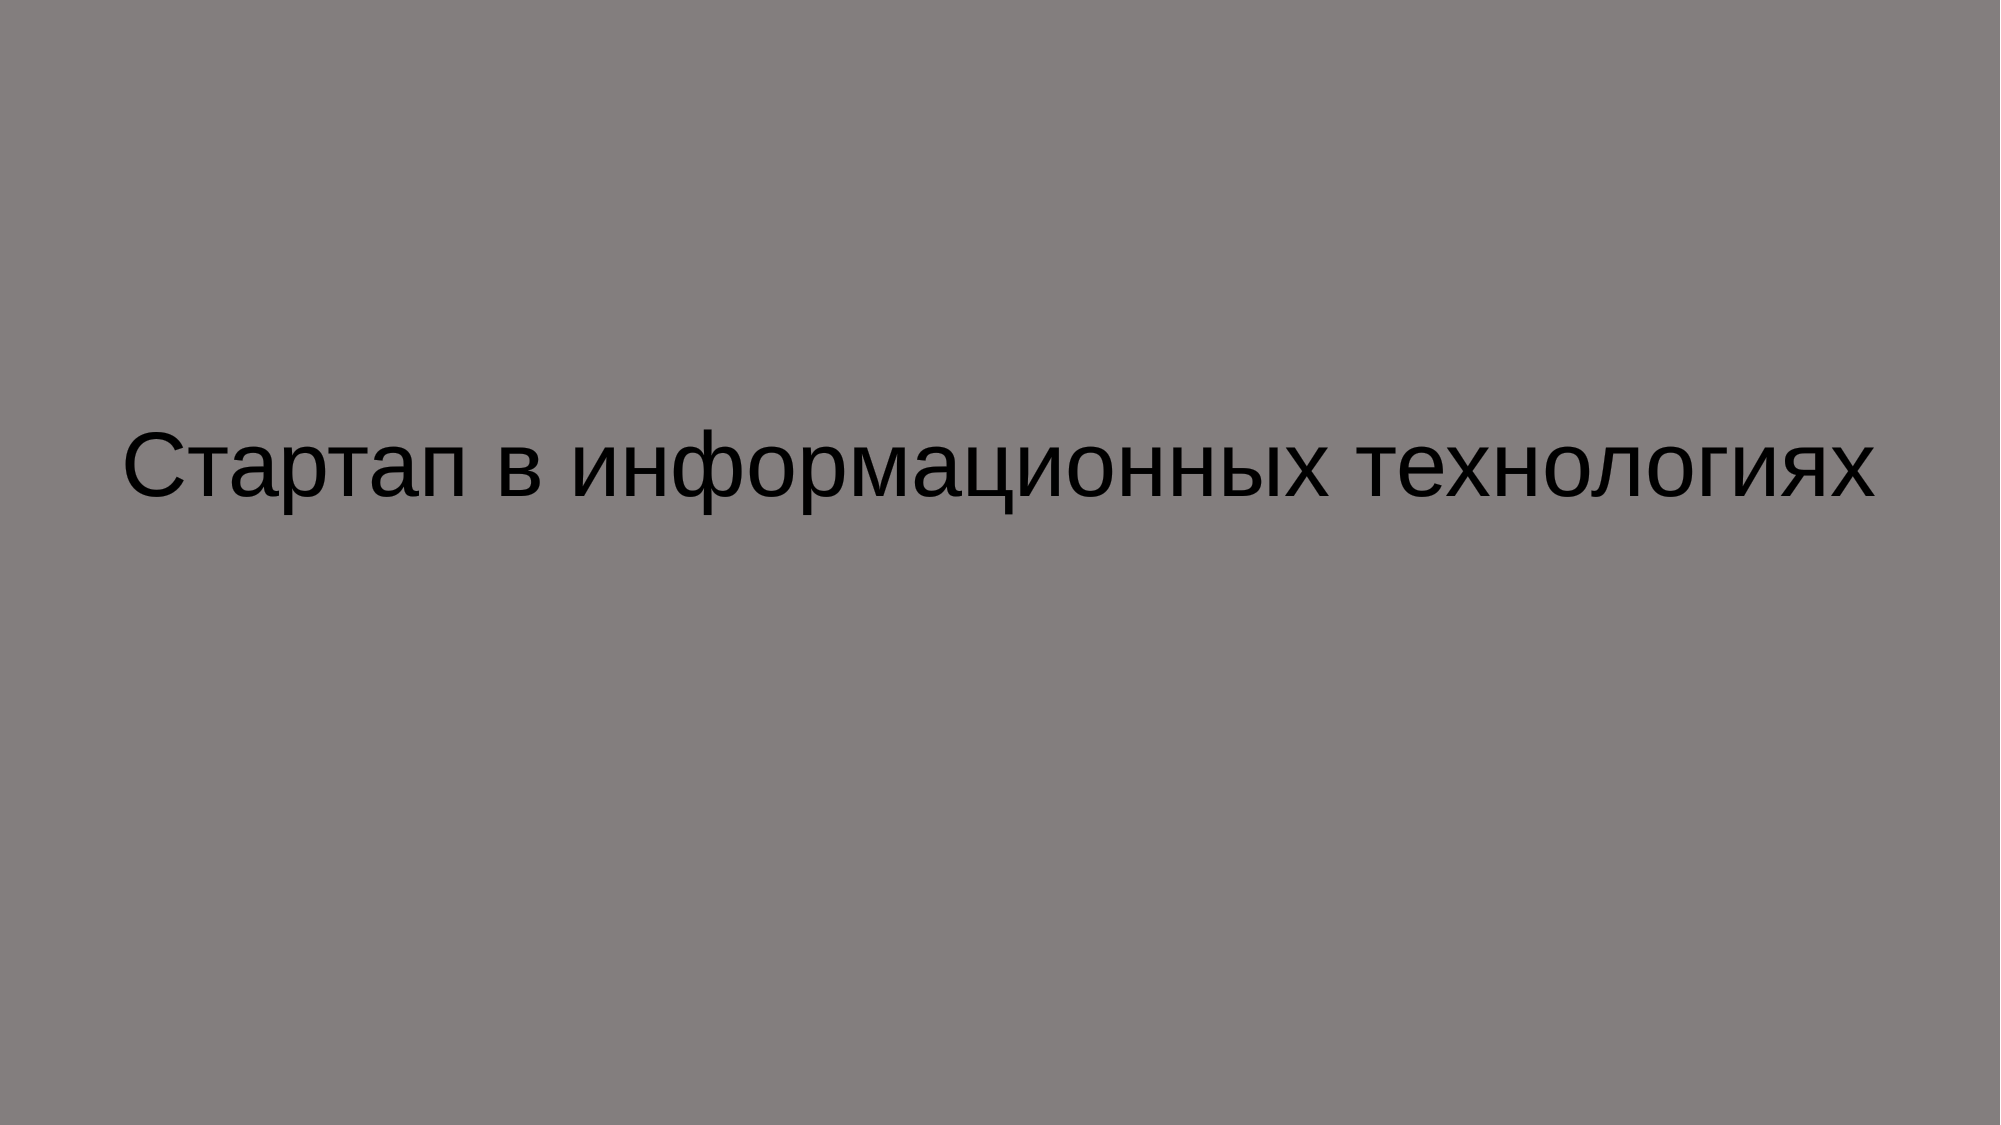

Стартап в информационных технологиях
Стартап в информационных технологиях
Стартап в информационных технологиях
Стартап в информационных технологиях
Стартап в информационных технологиях